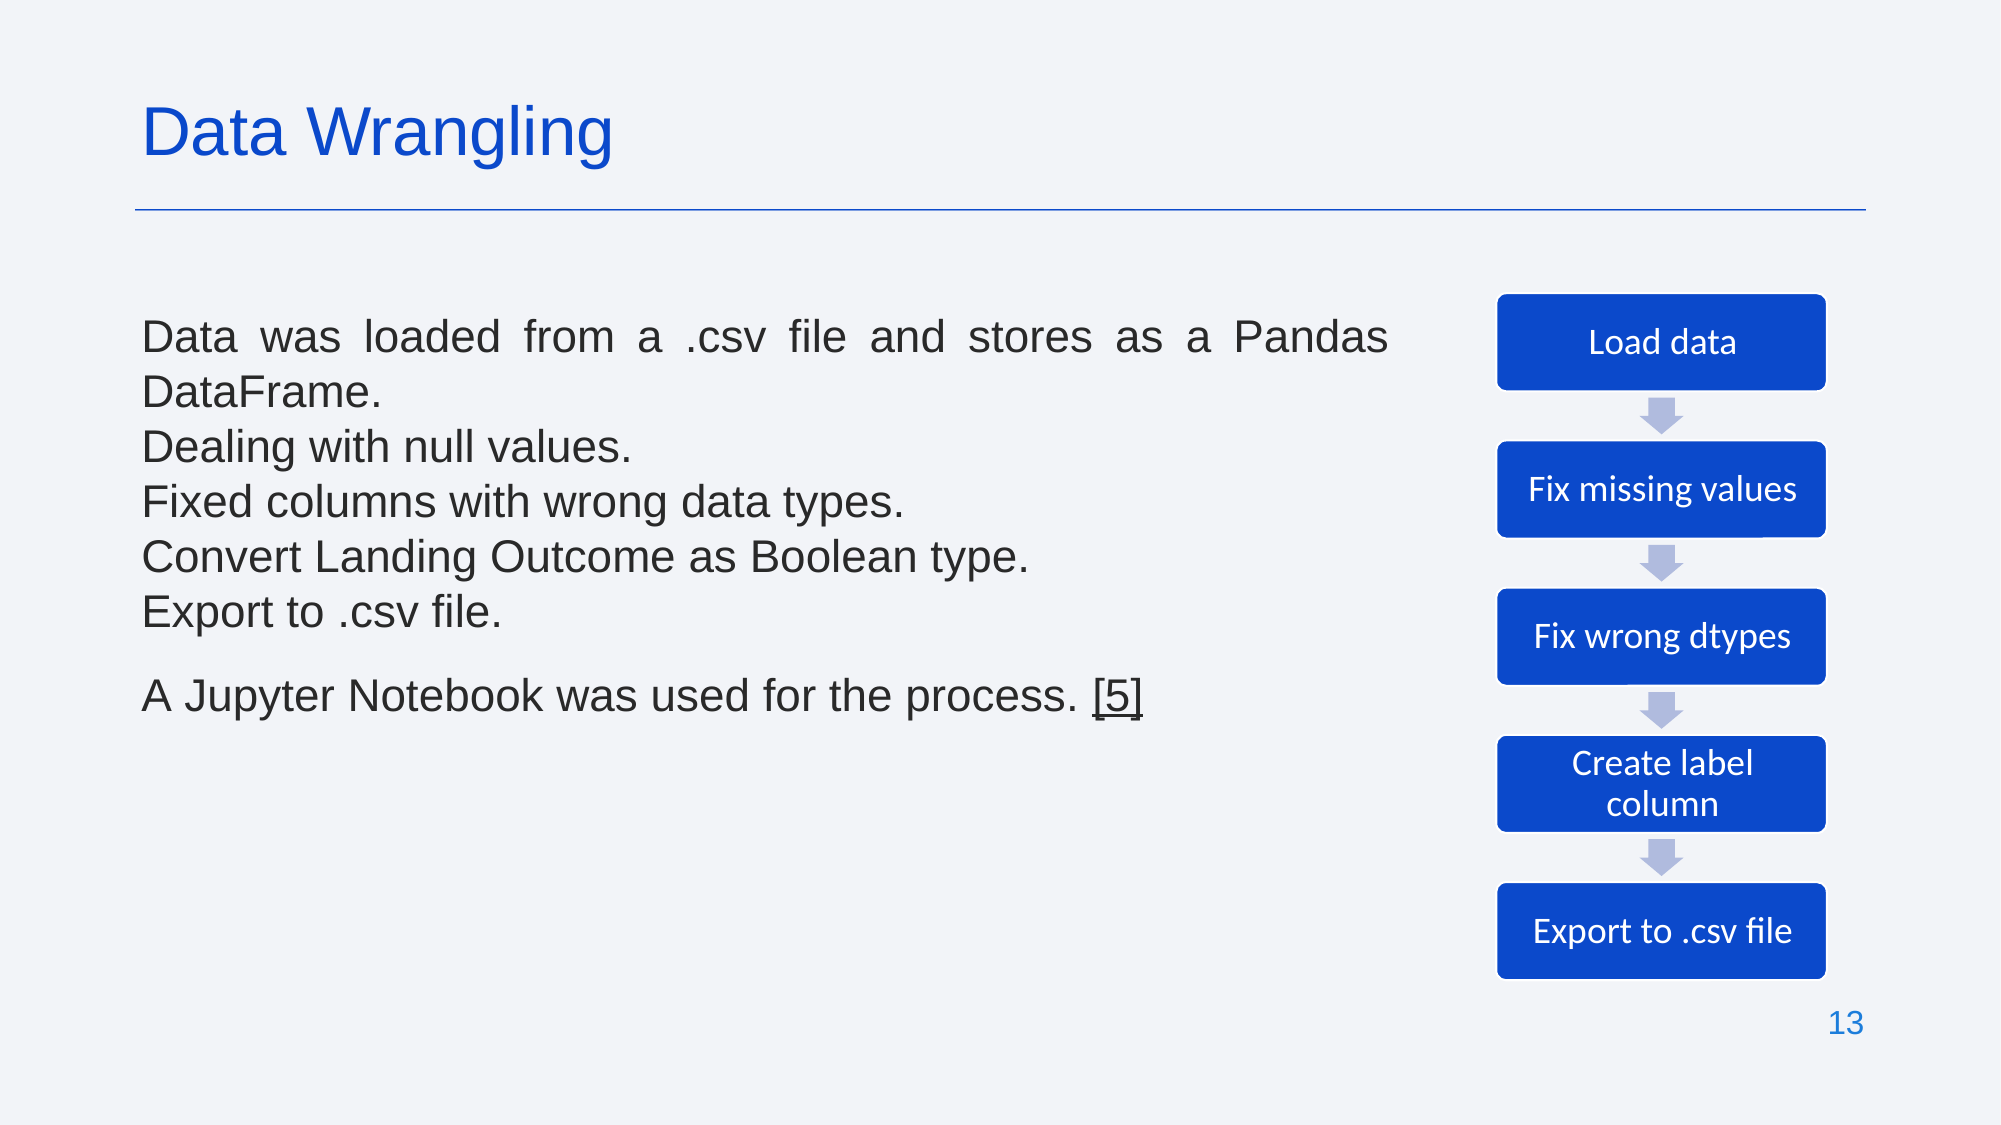

Data Wrangling
Load data

Fix missing values

Fix wrong dtypes

Create label column

Export to .csv file
Data was loaded from a .csv file and stores as a Pandas DataFrame.
Dealing with null values.
Fixed columns with wrong data types.
Convert Landing Outcome as Boolean type.
Export to .csv file.
A Jupyter Notebook was used for the process. [5]

13